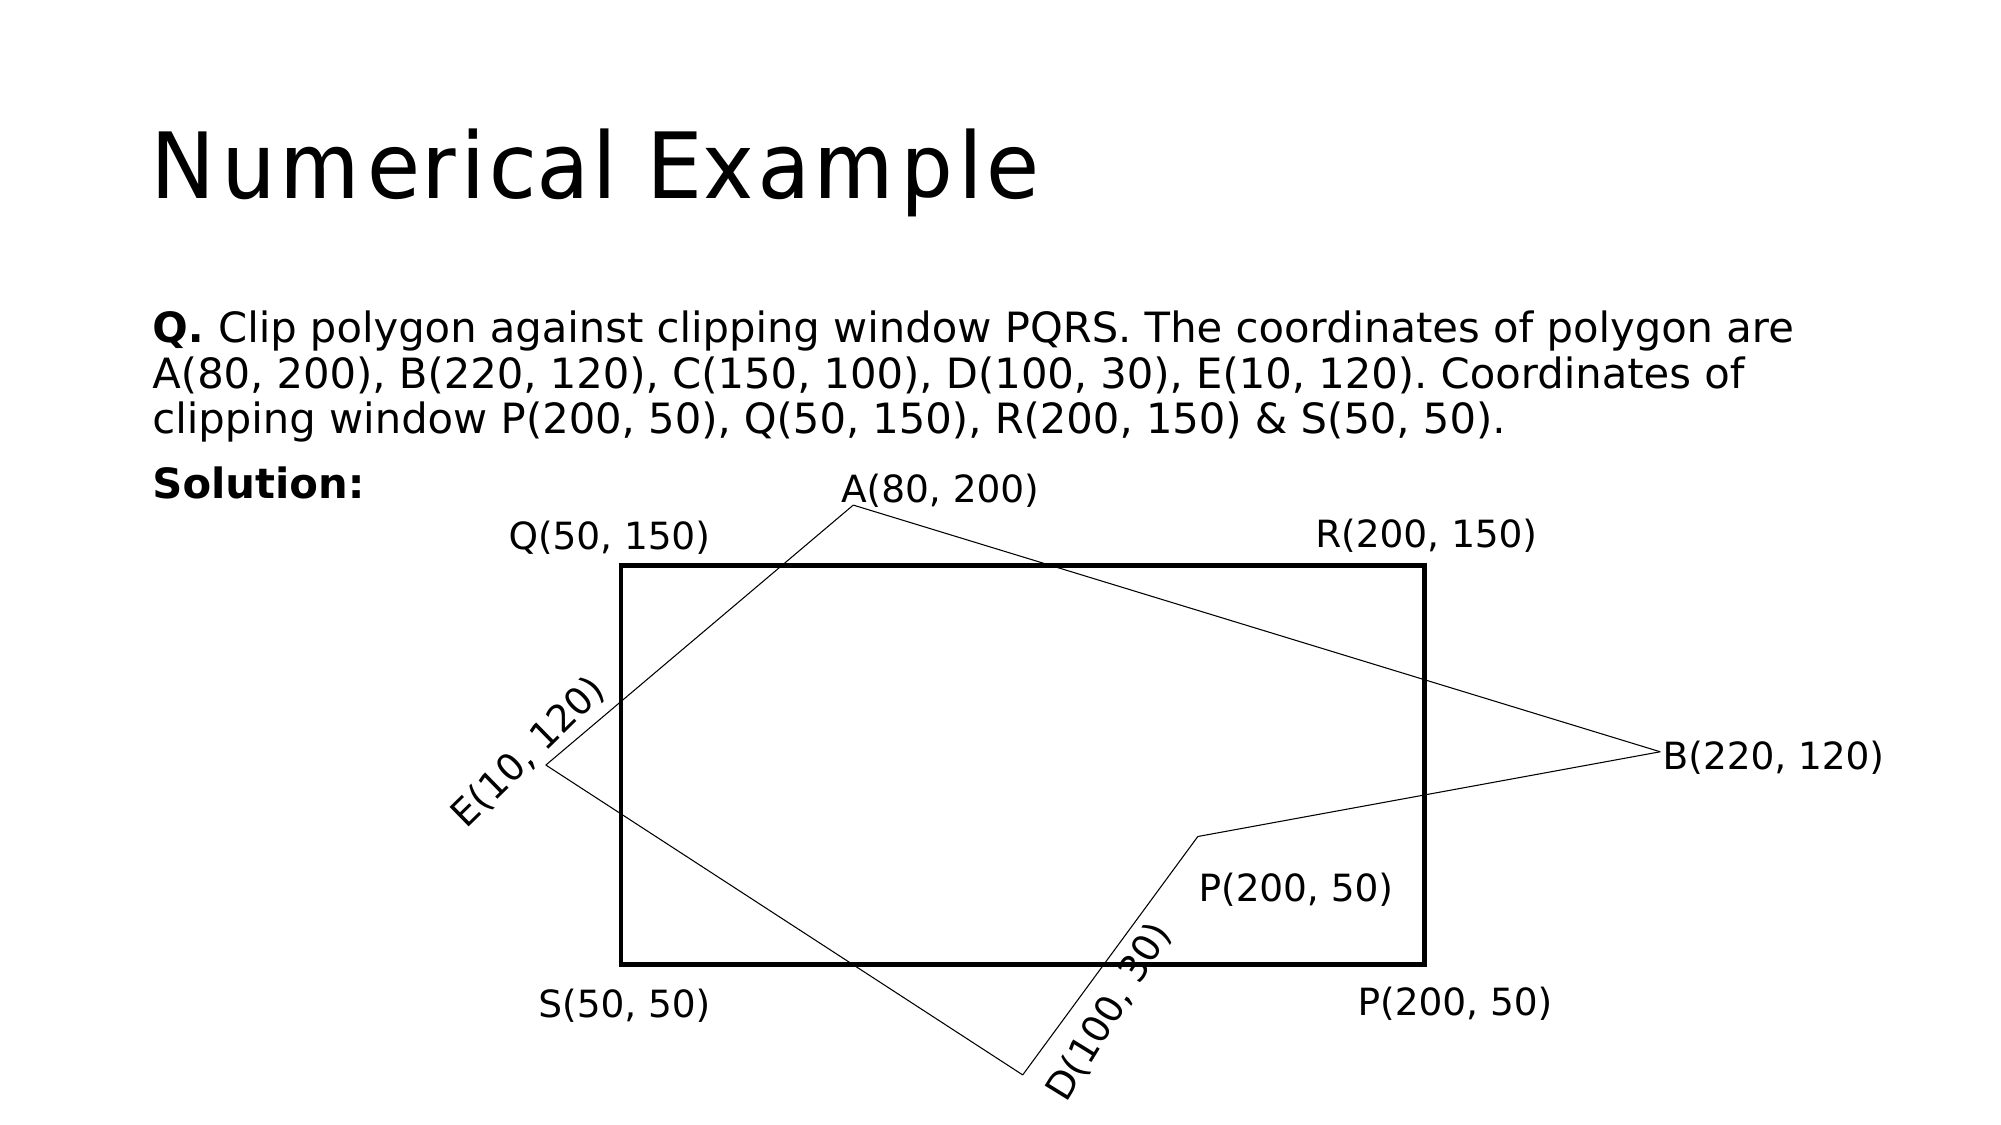

# Numerical Example
Q. Clip polygon against clipping window PQRS. The coordinates of polygon are A(80, 200), B(220, 120), C(150, 100), D(100, 30), E(10, 120). Coordinates of clipping window P(200, 50), Q(50, 150), R(200, 150) & S(50, 50).
Solution:

A(80, 200)
R(200, 150)
Q(50, 150)

E(10, 120)
B(220, 120)
P(200, 50)
P(200, 50)
S(50, 50)
D(100, 30)